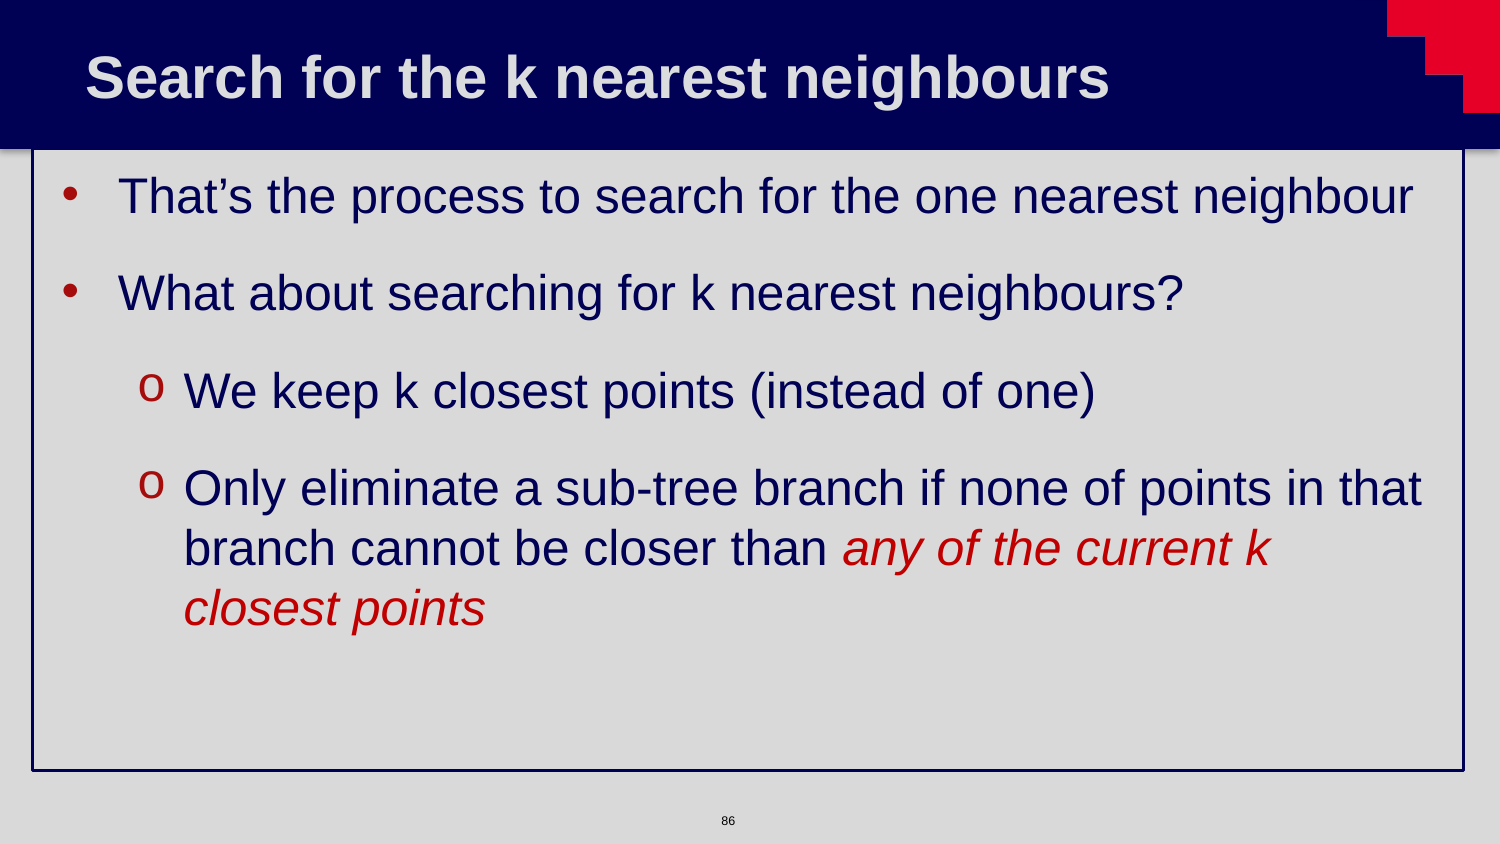

# Search for the k nearest neighbours
That’s the process to search for the one nearest neighbour
What about searching for k nearest neighbours?
We keep k closest points (instead of one)
Only eliminate a sub-tree branch if none of points in that branch cannot be closer than any of the current k closest points